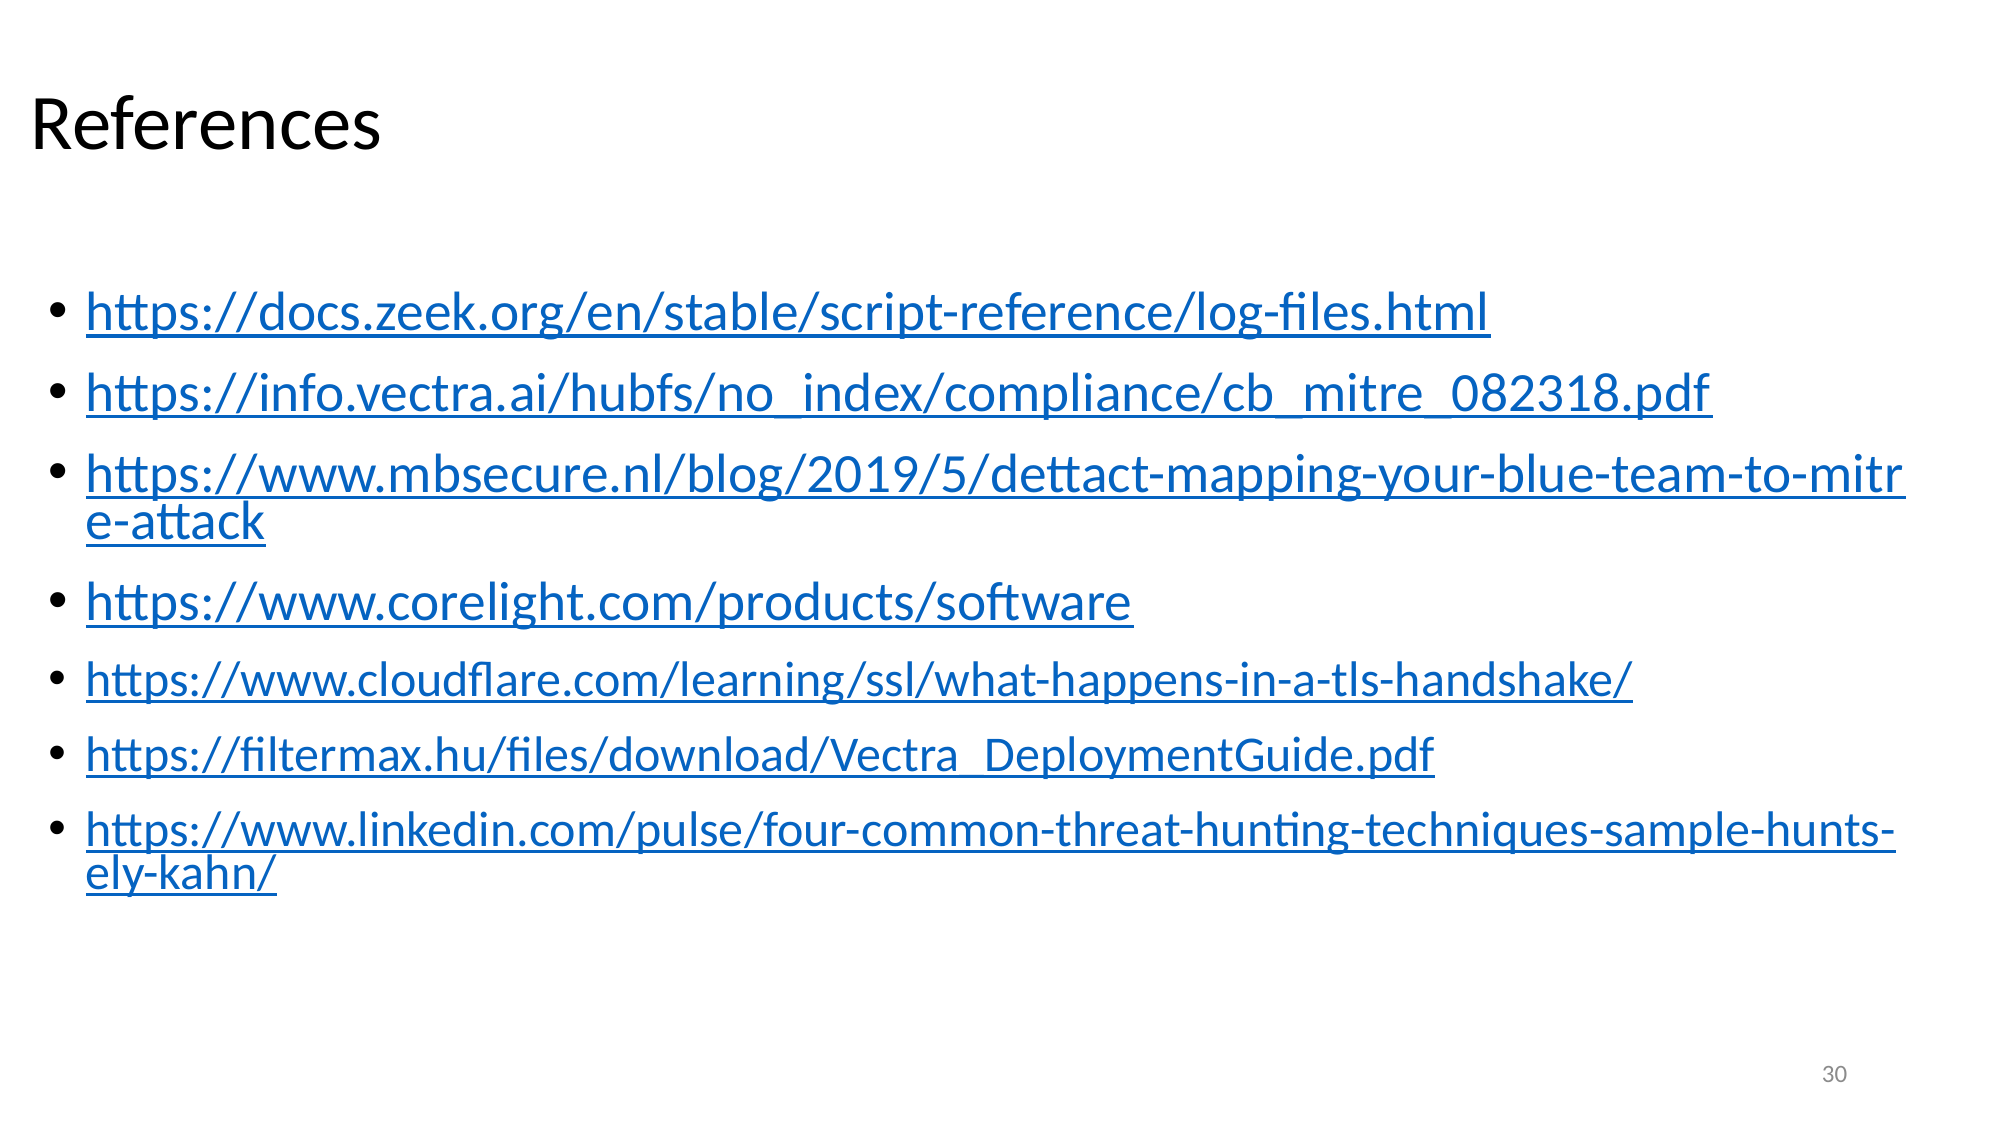

# References
https://docs.zeek.org/en/stable/script-reference/log-files.html
https://info.vectra.ai/hubfs/no_index/compliance/cb_mitre_082318.pdf
https://www.mbsecure.nl/blog/2019/5/dettact-mapping-your-blue-team-to-mitre-attack
https://www.corelight.com/products/software
https://www.cloudflare.com/learning/ssl/what-happens-in-a-tls-handshake/
https://filtermax.hu/files/download/Vectra_DeploymentGuide.pdf
https://www.linkedin.com/pulse/four-common-threat-hunting-techniques-sample-hunts-ely-kahn/

30